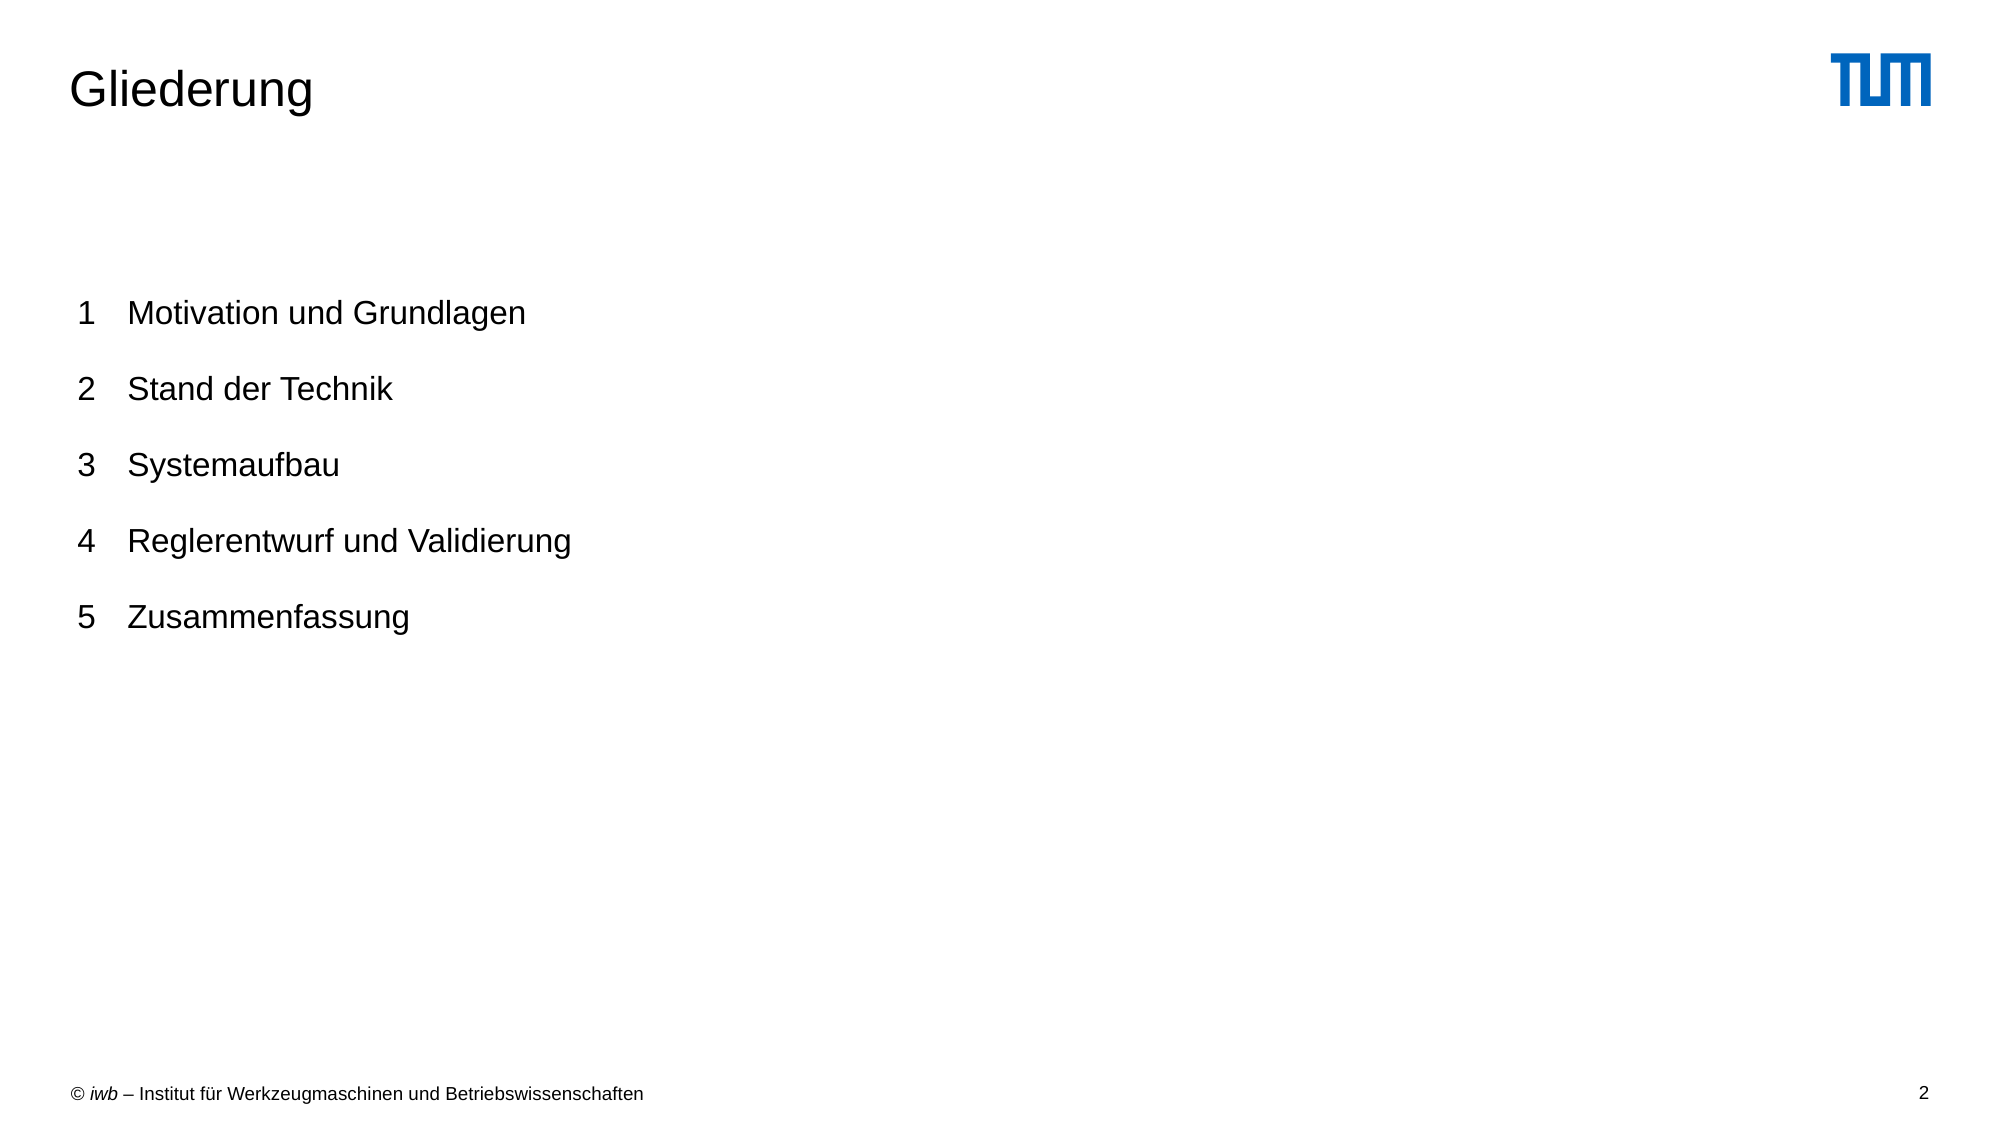

# Gliederung

1
Motivation und Grundlagen

2
Stand der Technik

3
Systemaufbau

4
Reglerentwurf und Validierung

5
Zusammenfassung

2